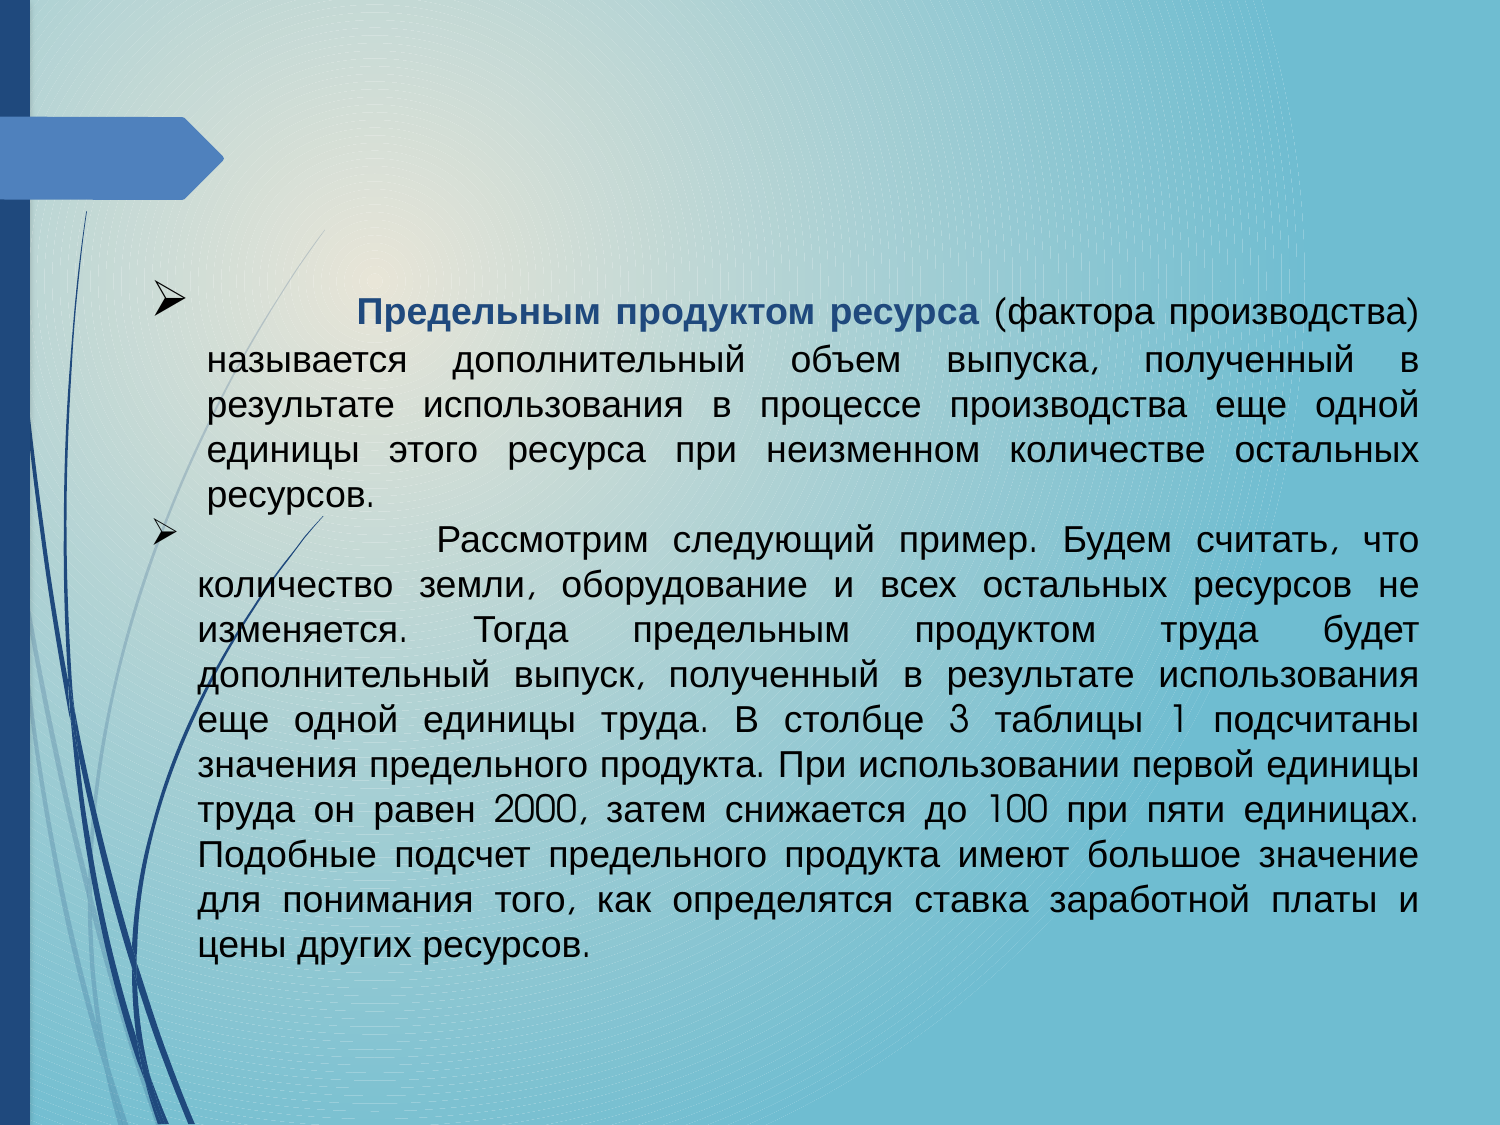

Предельным продуктом ресурса (фактора производства) называется дополнительный объем выпуска, полученный в результате использования в процессе производства еще одной единицы этого ресурса при неизменном количестве остальных ресурсов.
          Рассмотрим следующий пример. Будем считать, что количество земли, оборудование и всех остальных ресурсов не изменяется. Тогда предельным продуктом труда будет дополнительный выпуск, полученный в результате использования еще одной единицы труда. В столбце 3 таблицы 1 подсчитаны значения предельного продукта. При использовании первой единицы труда он равен 2000, затем снижается до 100 при пяти единицах. Подобные подсчет предельного продукта имеют большое значение для понимания того, как определятся ставка заработной платы и цены других ресурсов.